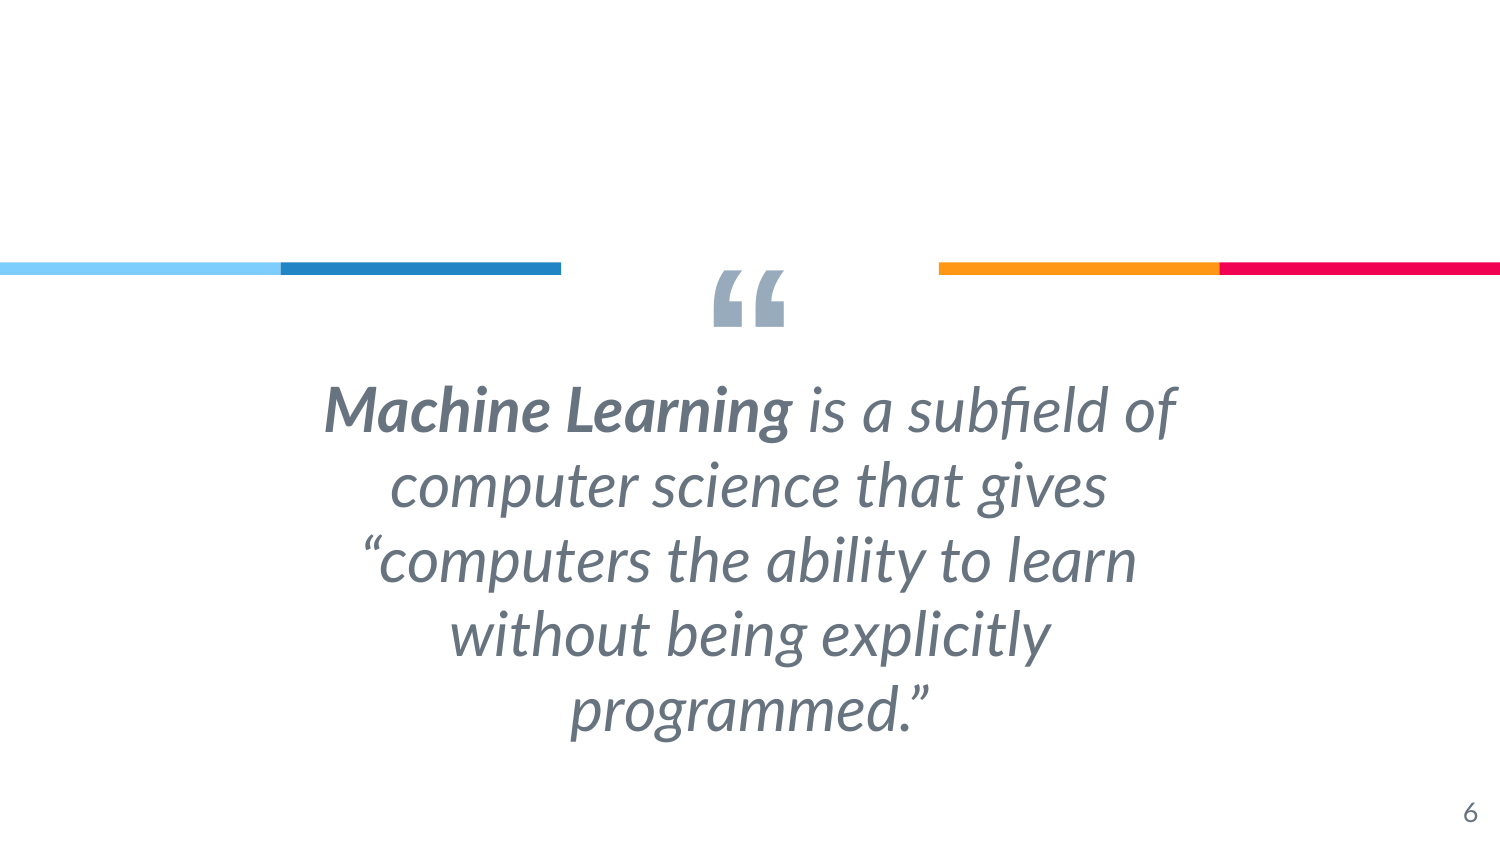

Machine Learning is a subfield of computer science that gives “computers the ability to learn without being explicitly programmed.”
6